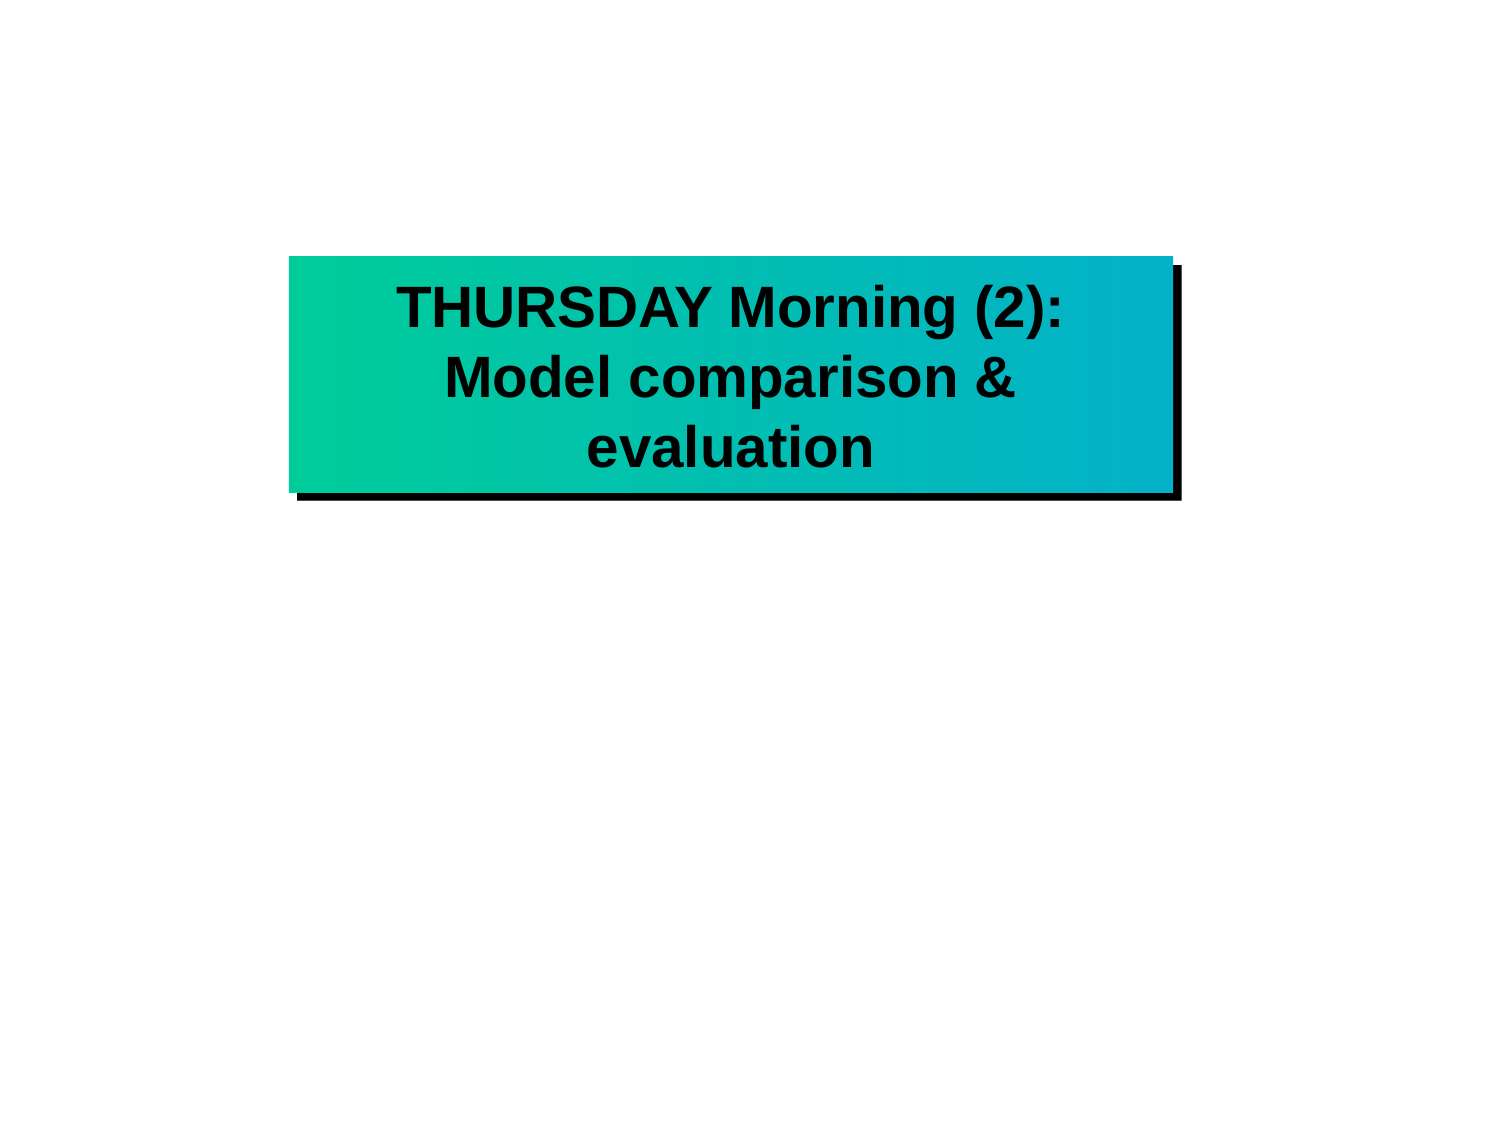

# THURSDAY Morning (2): Model comparison & evaluation